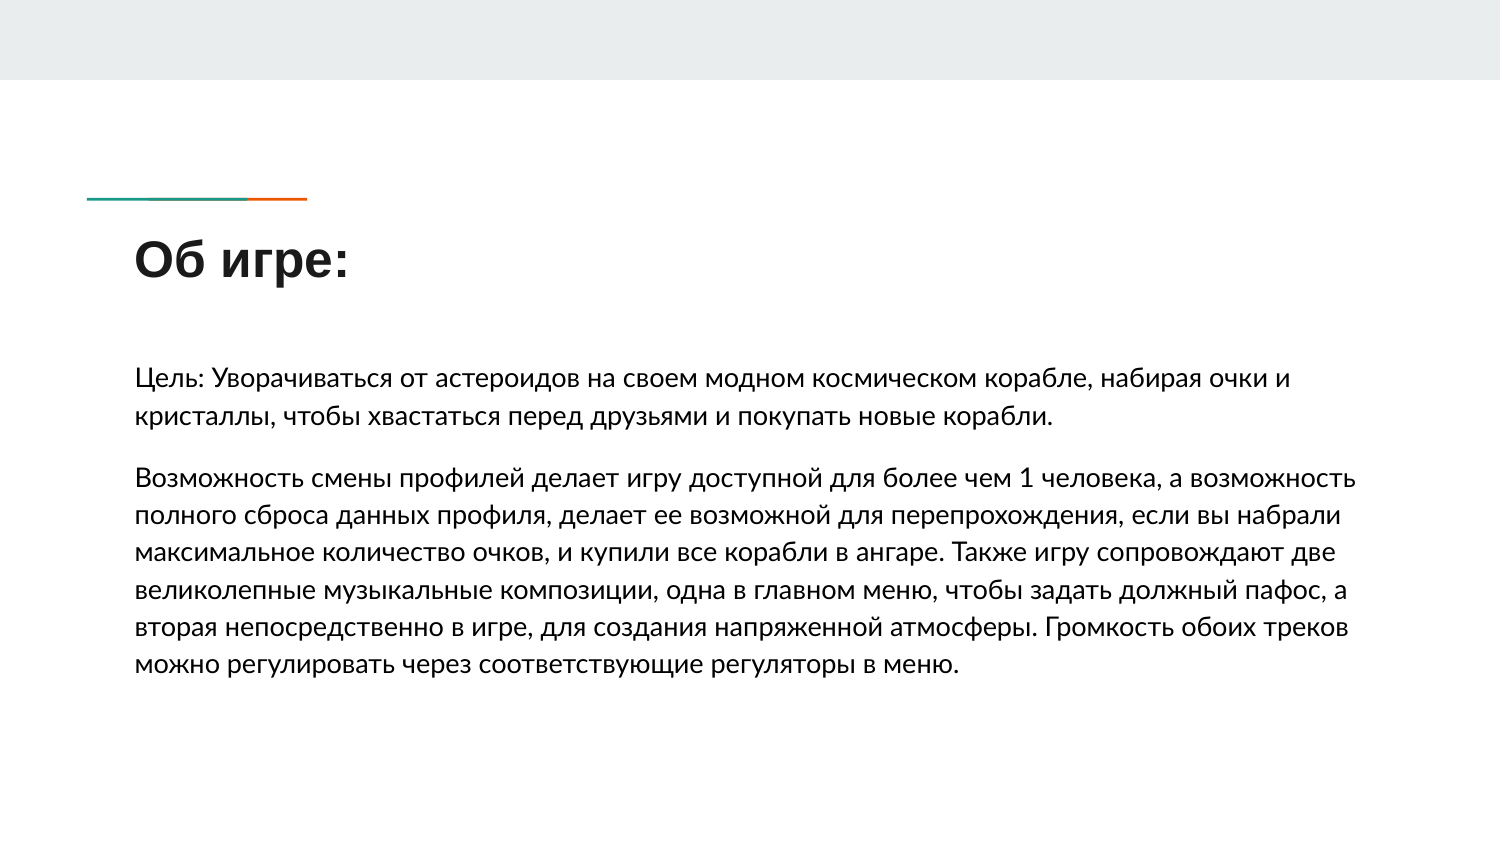

# Об игре:
Цель: Уворачиваться от астероидов на своем модном космическом корабле, набирая очки и кристаллы, чтобы хвастаться перед друзьями и покупать новые корабли.
Возможность смены профилей делает игру доступной для более чем 1 человека, а возможность полного сброса данных профиля, делает ее возможной для перепрохождения, если вы набрали максимальное количество очков, и купили все корабли в ангаре. Также игру сопровождают две великолепные музыкальные композиции, одна в главном меню, чтобы задать должный пафос, а вторая непосредственно в игре, для создания напряженной атмосферы. Громкость обоих треков можно регулировать через соответствующие регуляторы в меню.